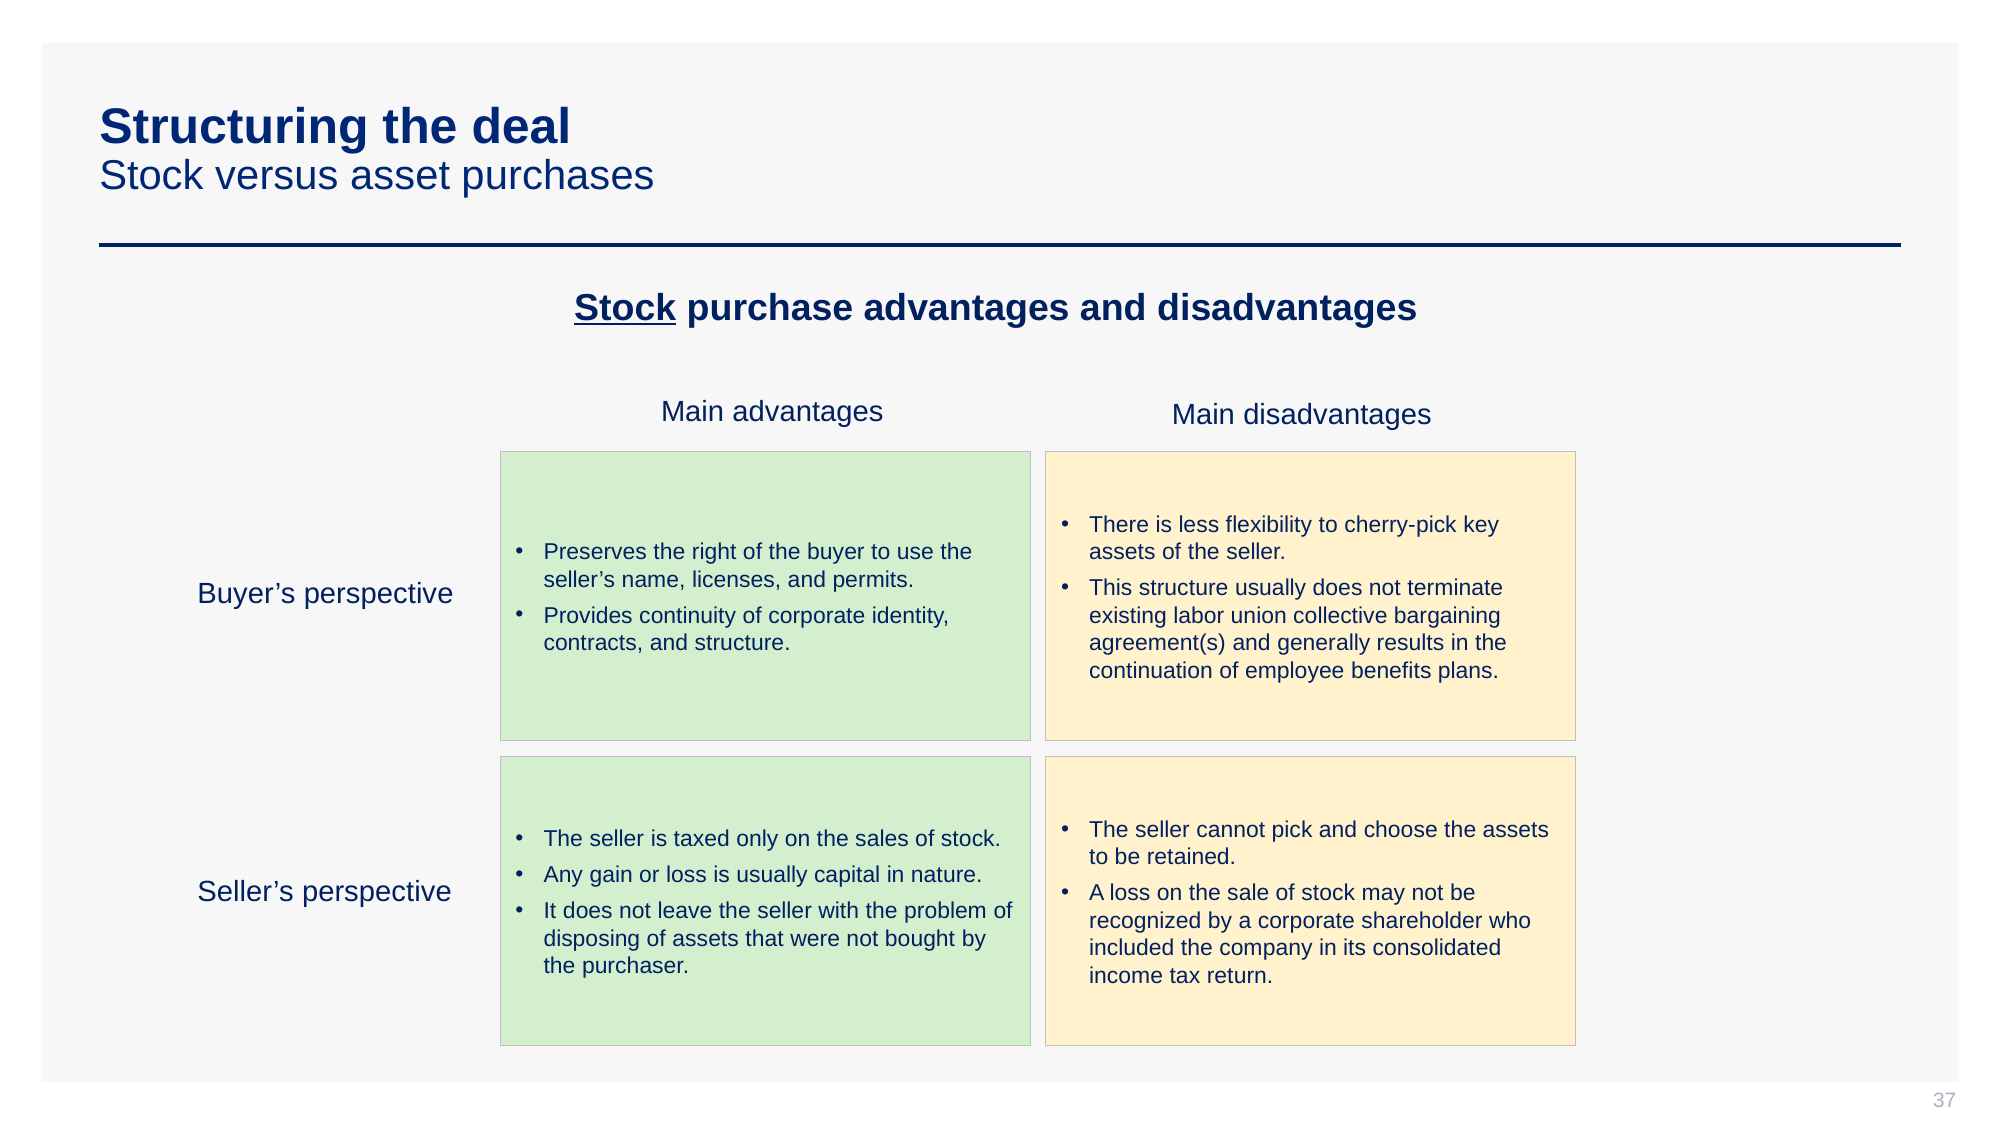

# Structuring the deal Stock versus asset purchases
Stock purchase advantages and disadvantages
Main advantages
Main disadvantages
Preserves the right of the buyer to use the seller’s name, licenses, and permits.
Provides continuity of corporate identity, contracts, and structure.
There is less flexibility to cherry-pick key assets of the seller.
This structure usually does not terminate existing labor union collective bargaining agreement(s) and generally results in the continuation of employee benefits plans.
Buyer’s perspective
The seller is taxed only on the sales of stock.
Any gain or loss is usually capital in nature.
It does not leave the seller with the problem of disposing of assets that were not bought by the purchaser.
The seller cannot pick and choose the assets to be retained.
A loss on the sale of stock may not be recognized by a corporate shareholder who included the company in its consolidated income tax return.
Seller’s perspective
37